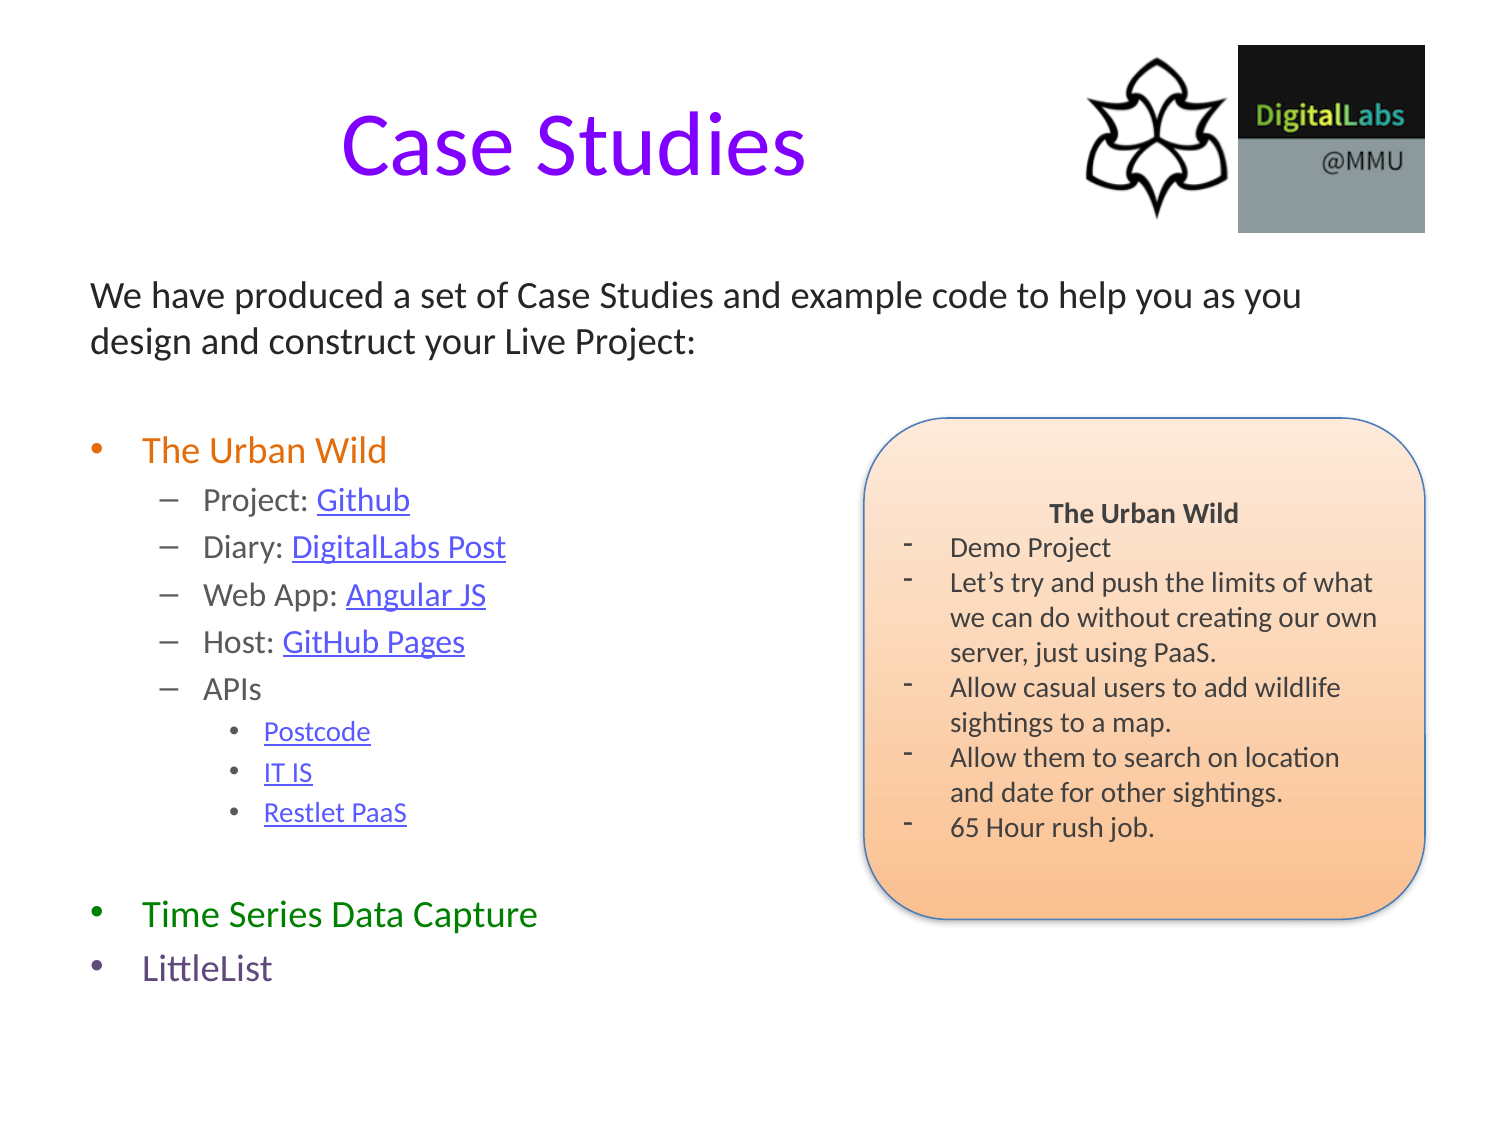

# Case Studies
We have produced a set of Case Studies and example code to help you as you design and construct your Live Project:

The Urban Wild
Project: Github
Diary: DigitalLabs Post
Web App: Angular JS
Host: GitHub Pages
APIs
Postcode
IT IS
Restlet PaaS

Time Series Data Capture
LittleList

The Urban Wild
Demo Project
Let’s try and push the limits of what we can do without creating our own server, just using PaaS.
Allow casual users to add wildlife sightings to a map.
Allow them to search on location and date for other sightings.
65 Hour rush job.